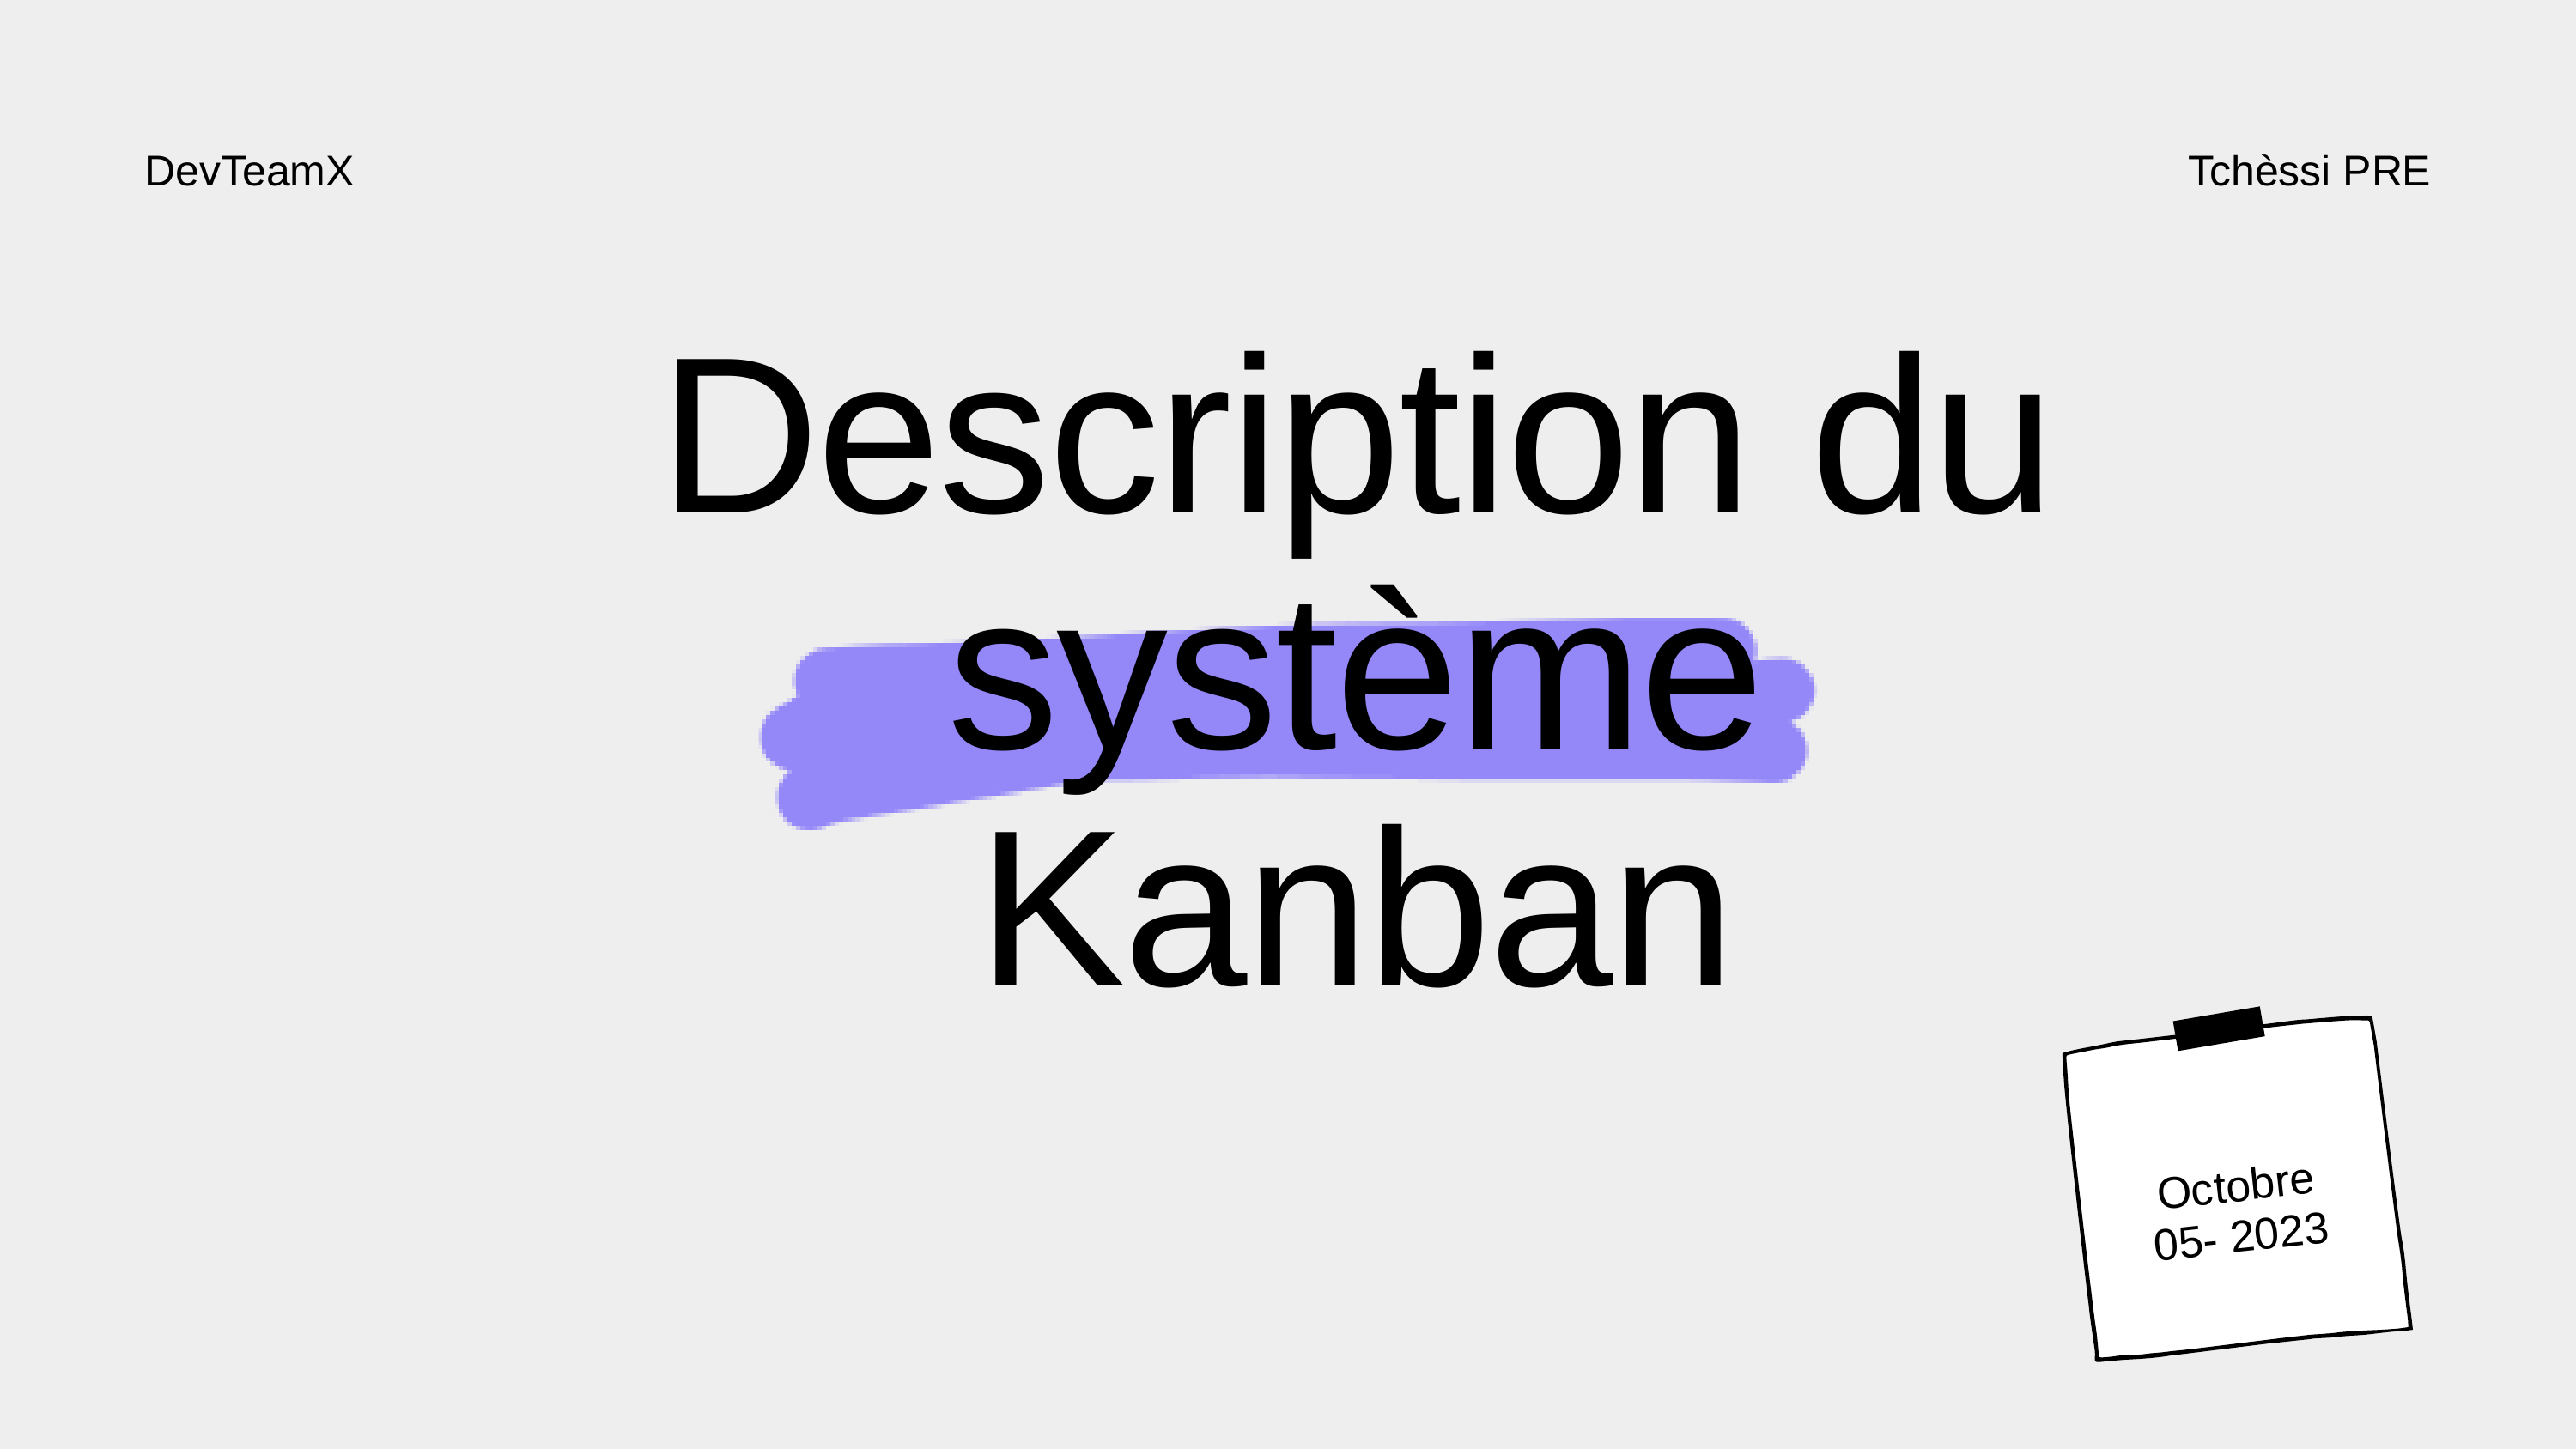

DevTeamX
Tchèssi PRE
Description du système
Kanban

Octobre
05- 2023